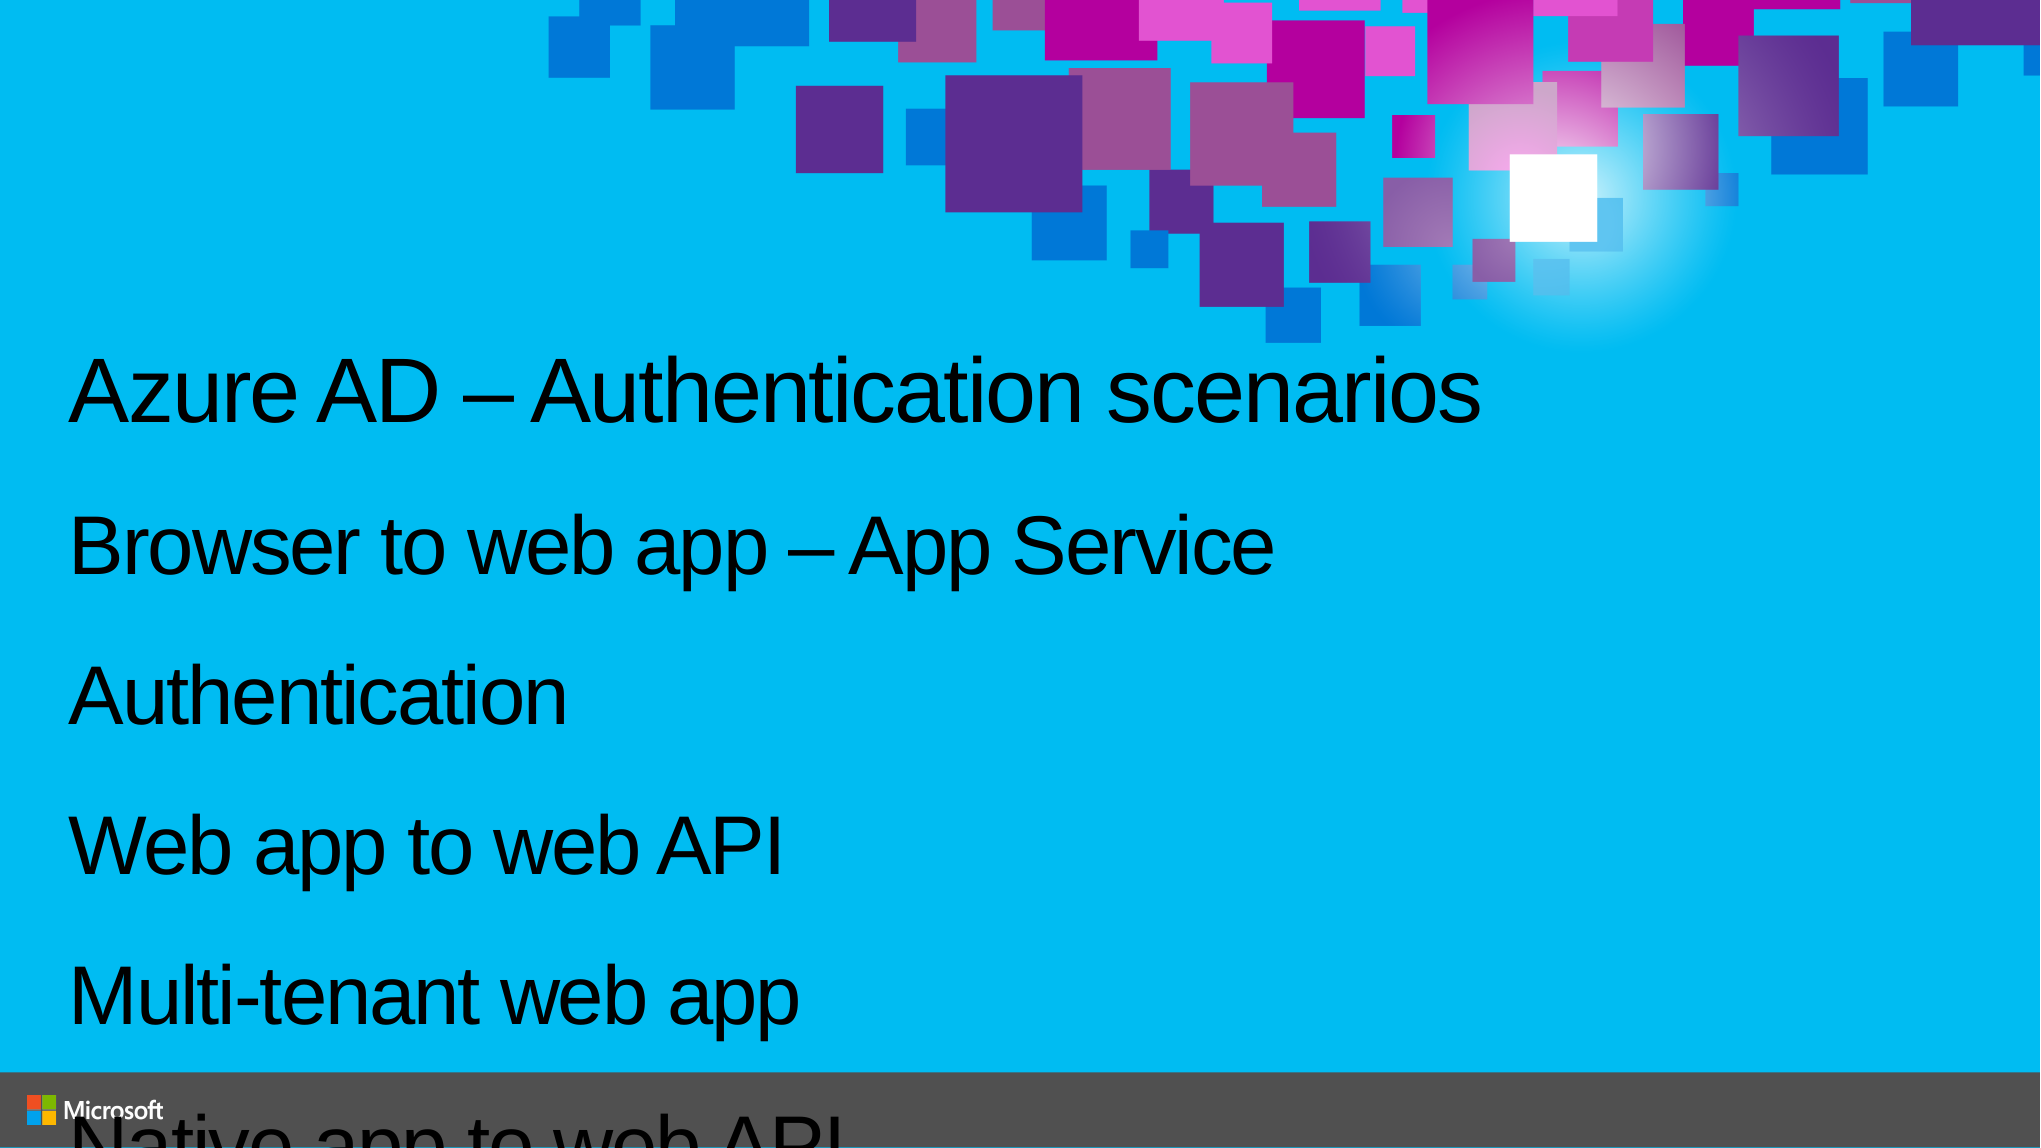

# Azure AD – Authentication scenarios Browser to web app – App Service Authentication Web app to web API Multi-tenant web app Native app to web API